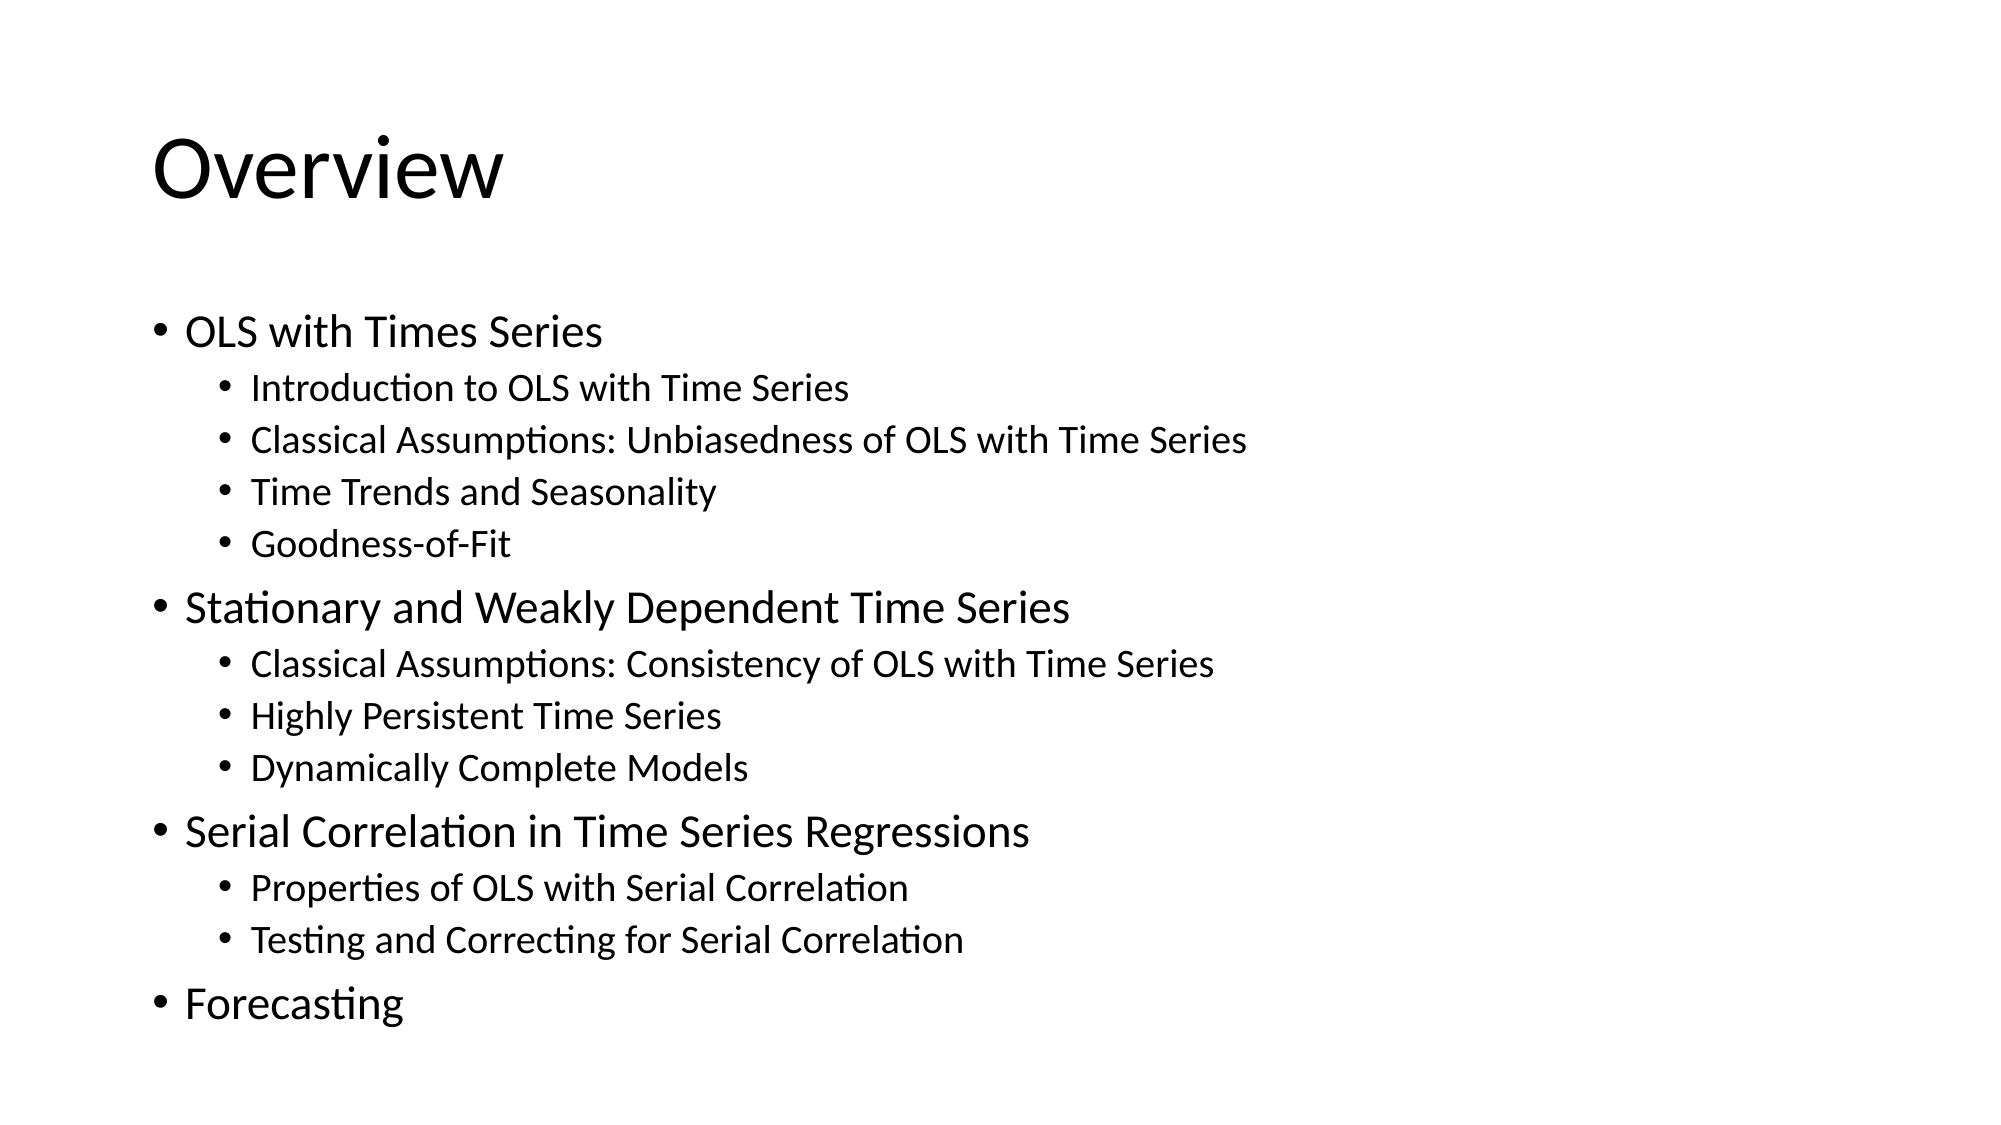

# Overview
OLS with Times Series
Introduction to OLS with Time Series
Classical Assumptions: Unbiasedness of OLS with Time Series
Time Trends and Seasonality
Goodness-of-Fit
Stationary and Weakly Dependent Time Series
Classical Assumptions: Consistency of OLS with Time Series
Highly Persistent Time Series
Dynamically Complete Models
Serial Correlation in Time Series Regressions
Properties of OLS with Serial Correlation
Testing and Correcting for Serial Correlation
Forecasting